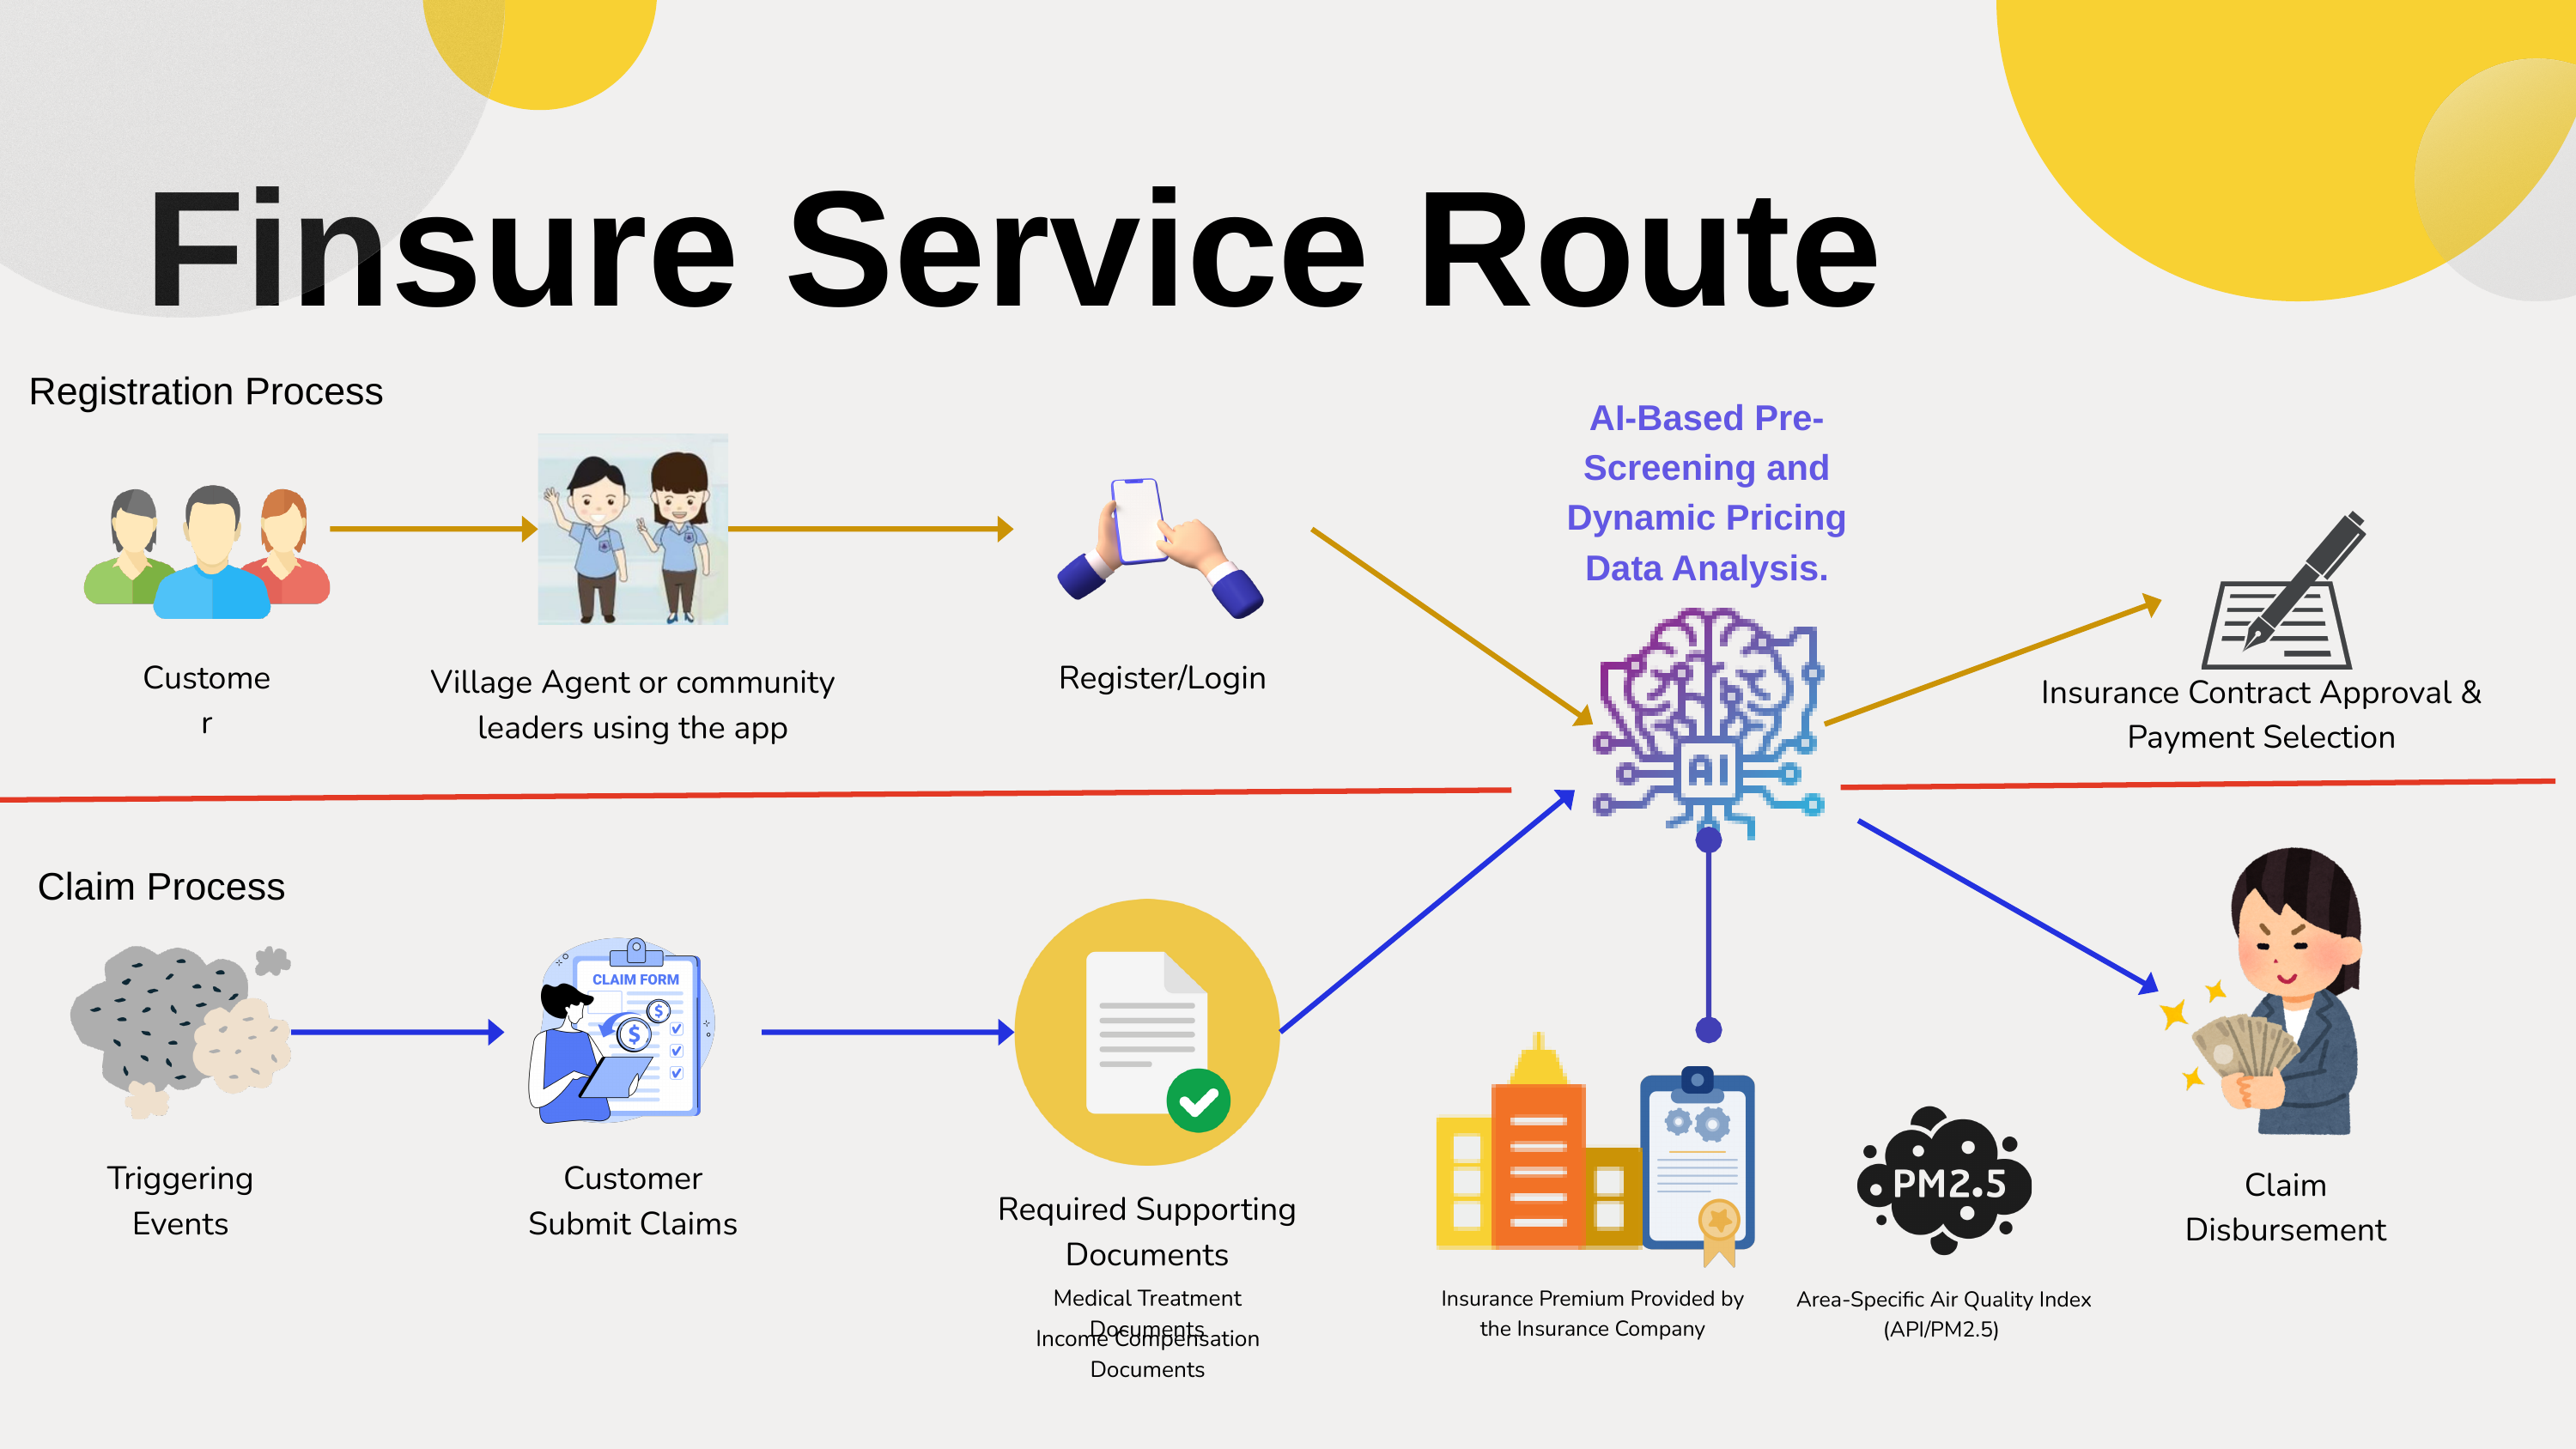

Finsure Service Route
Registration Process
AI-Based Pre-Screening and Dynamic Pricing Data Analysis.

Customer
Register/Login

Village Agent or community leaders using the app
Insurance Contract Approval & Payment Selection

Claim Process

Triggering Events
Customer
Submit Claims
Claim Disbursement
Required Supporting
Documents
Medical Treatment Documents
Insurance Premium Provided by the Insurance Company
Area-Specific Air Quality Index (API/PM2.5)
Income Compensation Documents